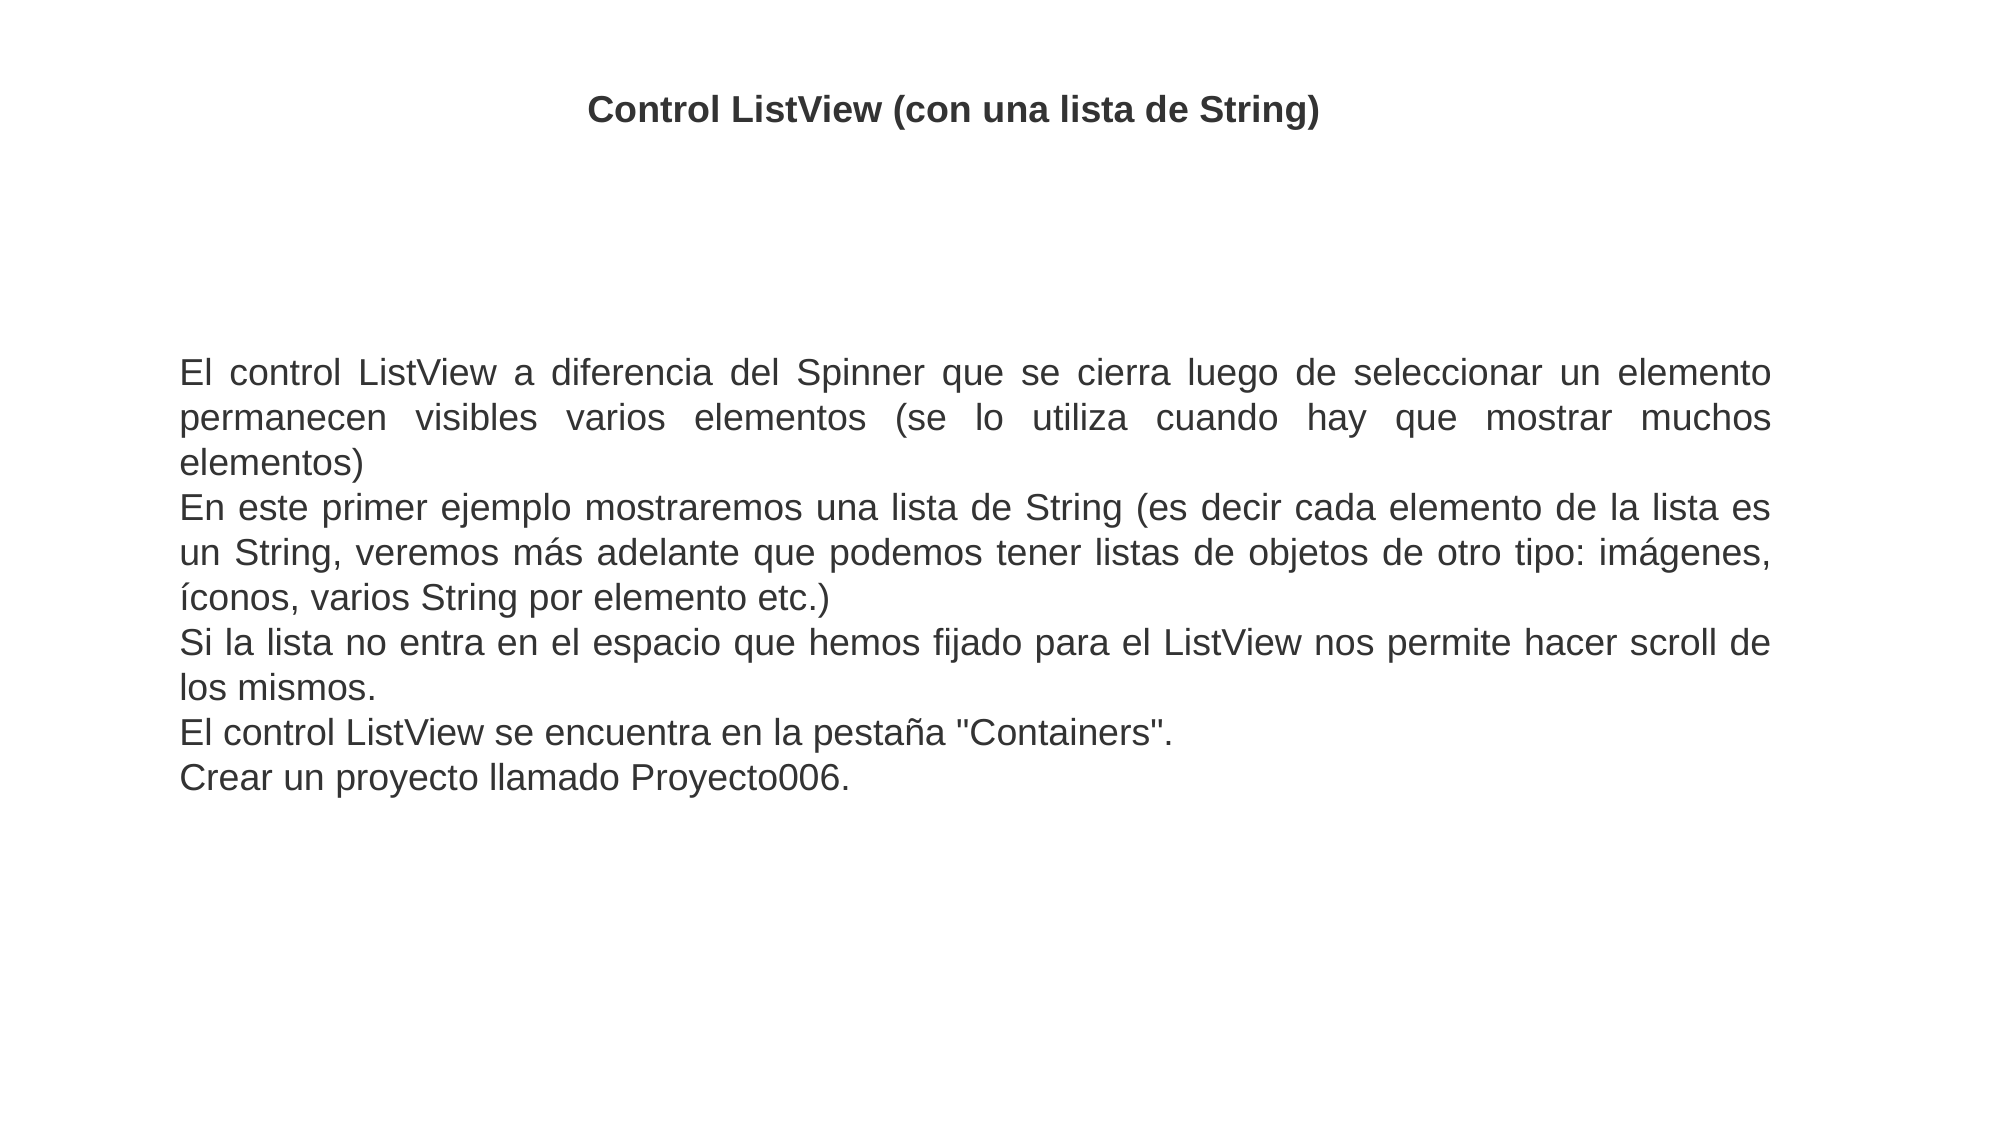

Control ListView (con una lista de String)
El control ListView a diferencia del Spinner que se cierra luego de seleccionar un elemento permanecen visibles varios elementos (se lo utiliza cuando hay que mostrar muchos elementos)
En este primer ejemplo mostraremos una lista de String (es decir cada elemento de la lista es un String, veremos más adelante que podemos tener listas de objetos de otro tipo: imágenes, íconos, varios String por elemento etc.)
Si la lista no entra en el espacio que hemos fijado para el ListView nos permite hacer scroll de los mismos.
El control ListView se encuentra en la pestaña "Containers".
Crear un proyecto llamado Proyecto006.